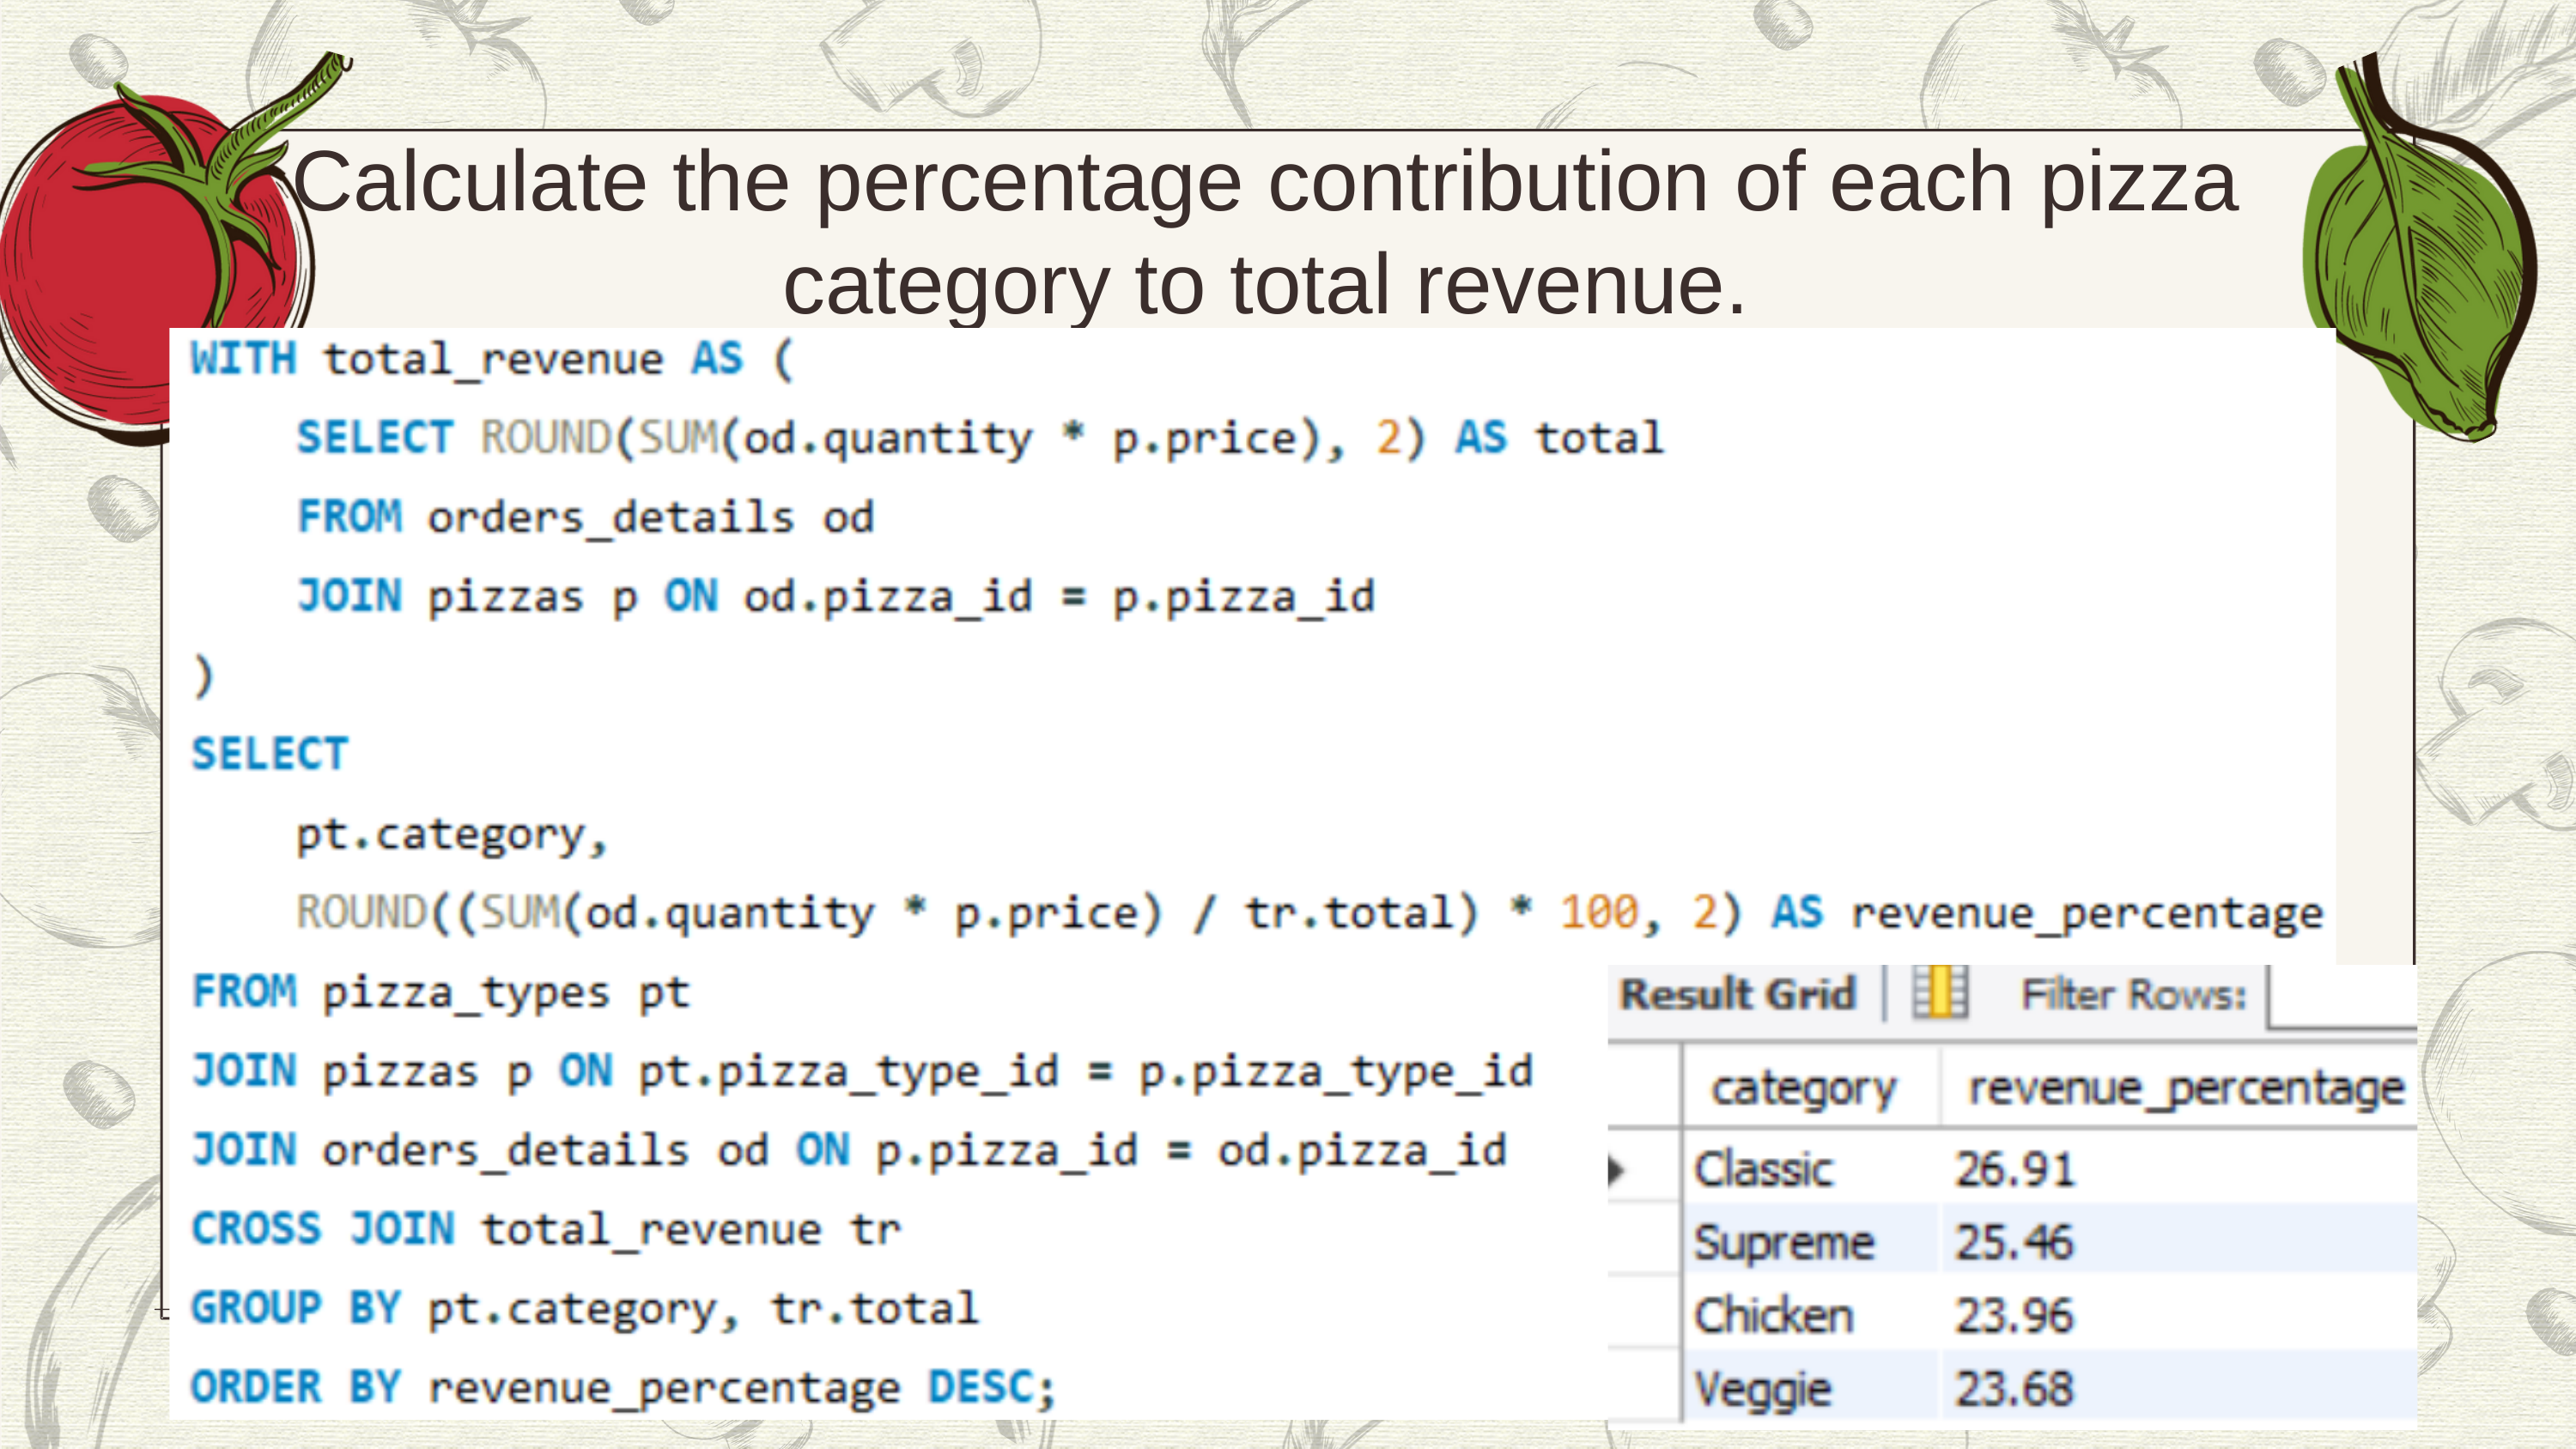

Calculate the percentage contribution of each pizza category to total revenue.